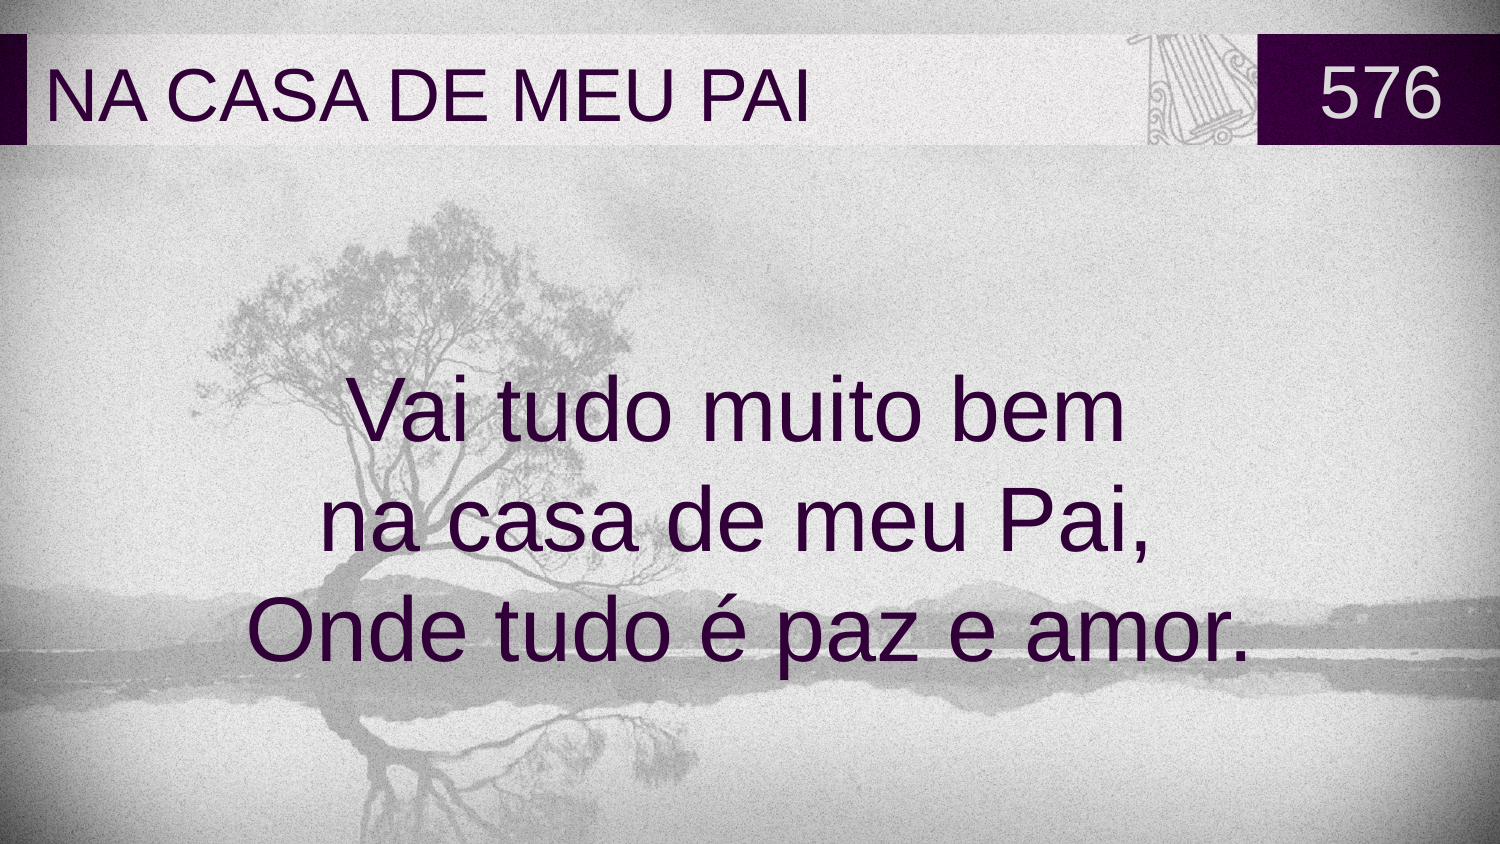

# NA CASA DE MEU PAI
576
Vai tudo muito bem
na casa de meu Pai,
Onde tudo é paz e amor.